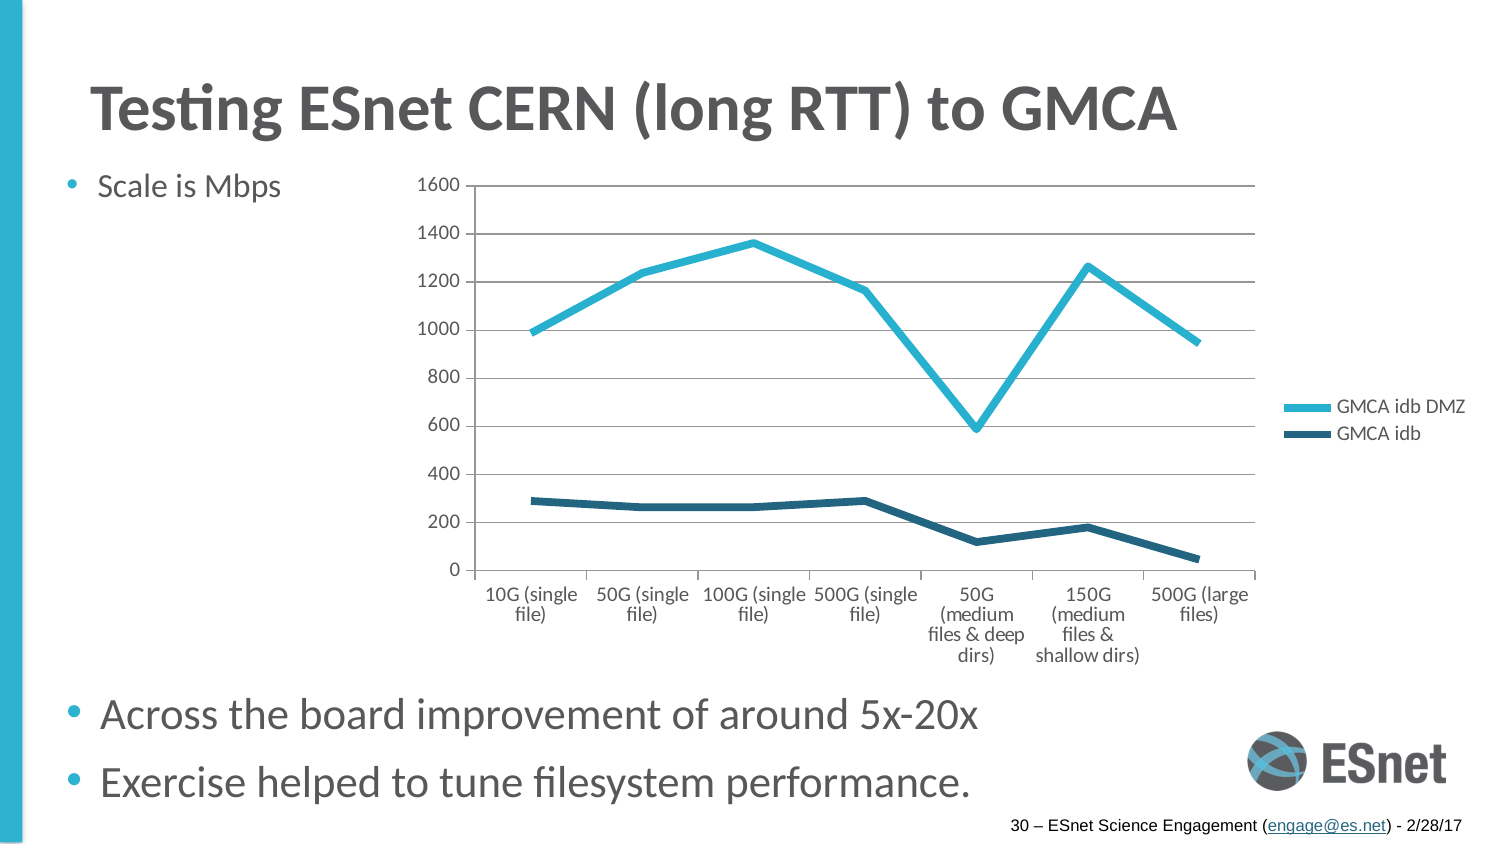

# Testing ESnet CERN (long RTT) to GMCA
Scale is Mbps

### Chart

| Category | GMCA idb DMZ | GMCA idb |
|---|---|---|
| 10G (single file) | 987.654 | 289.855 |
| 50G (single file) | 1238.39 | 263.505 |
| 100G (single file) | 1362.862 | 264.201 |
| 500G (single file) | 1164.822 | 290.255 |
| 50G (medium files & deep dirs) | 587.717 | 118.871 |
| 150G (medium files & shallow dirs) | 1265.823 | 180.234 |
| 500G (large files) | 944.241 | 45.793 |
Across the board improvement of around 5x-20x
Exercise helped to tune filesystem performance.
30 – ESnet Science Engagement (engage@es.net) - 2/28/17